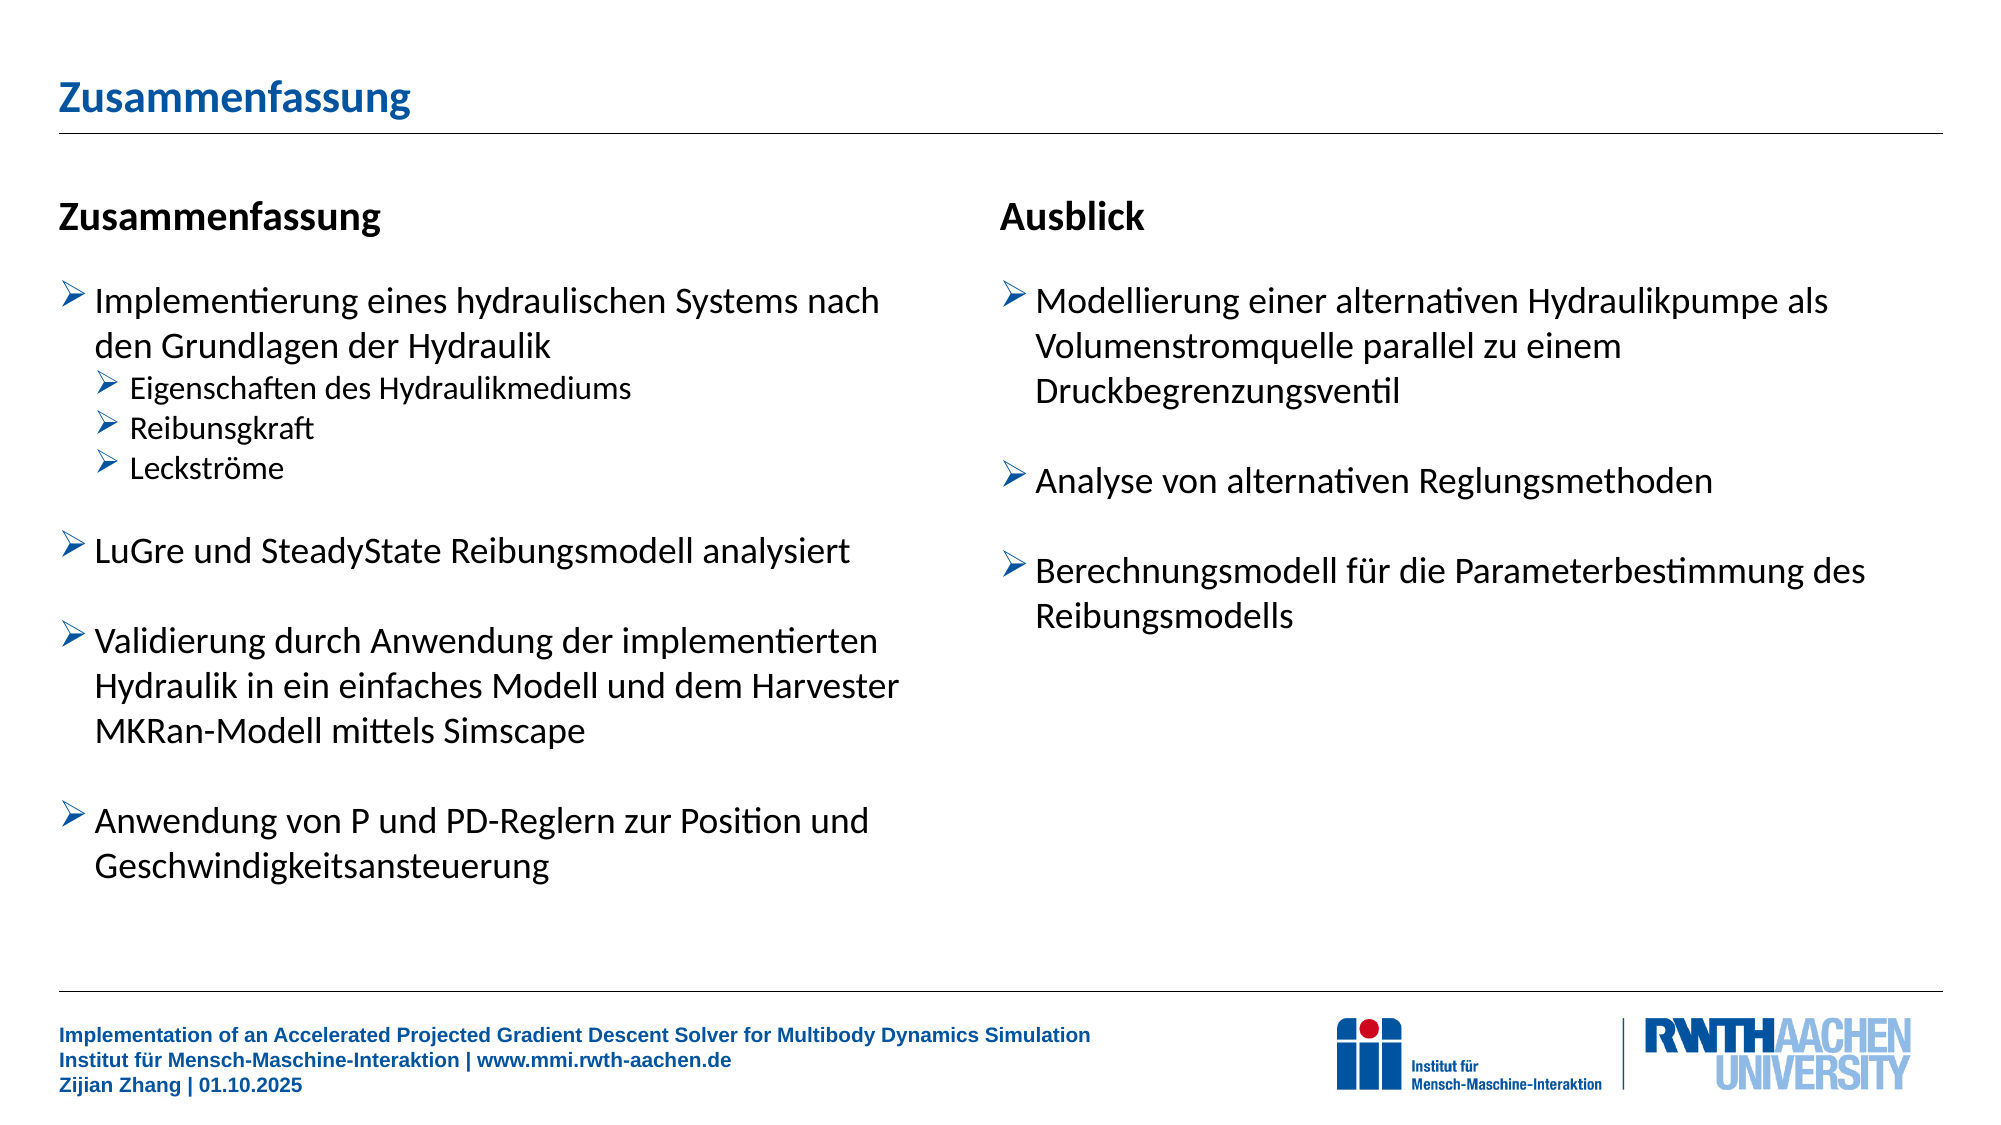

# Zusammenfassung
Ausblick
Zusammenfassung
Implementierung eines hydraulischen Systems nach den Grundlagen der Hydraulik
Eigenschaften des Hydraulikmediums
Reibunsgkraft
Leckströme

LuGre und SteadyState Reibungsmodell analysiert

Validierung durch Anwendung der implementierten Hydraulik in ein einfaches Modell und dem Harvester MKRan-Modell mittels Simscape

Anwendung von P und PD-Reglern zur Position und Geschwindigkeitsansteuerung
Modellierung einer alternativen Hydraulikpumpe als Volumenstromquelle parallel zu einem Druckbegrenzungsventil

Analyse von alternativen Reglungsmethoden

Berechnungsmodell für die Parameterbestimmung des Reibungsmodells